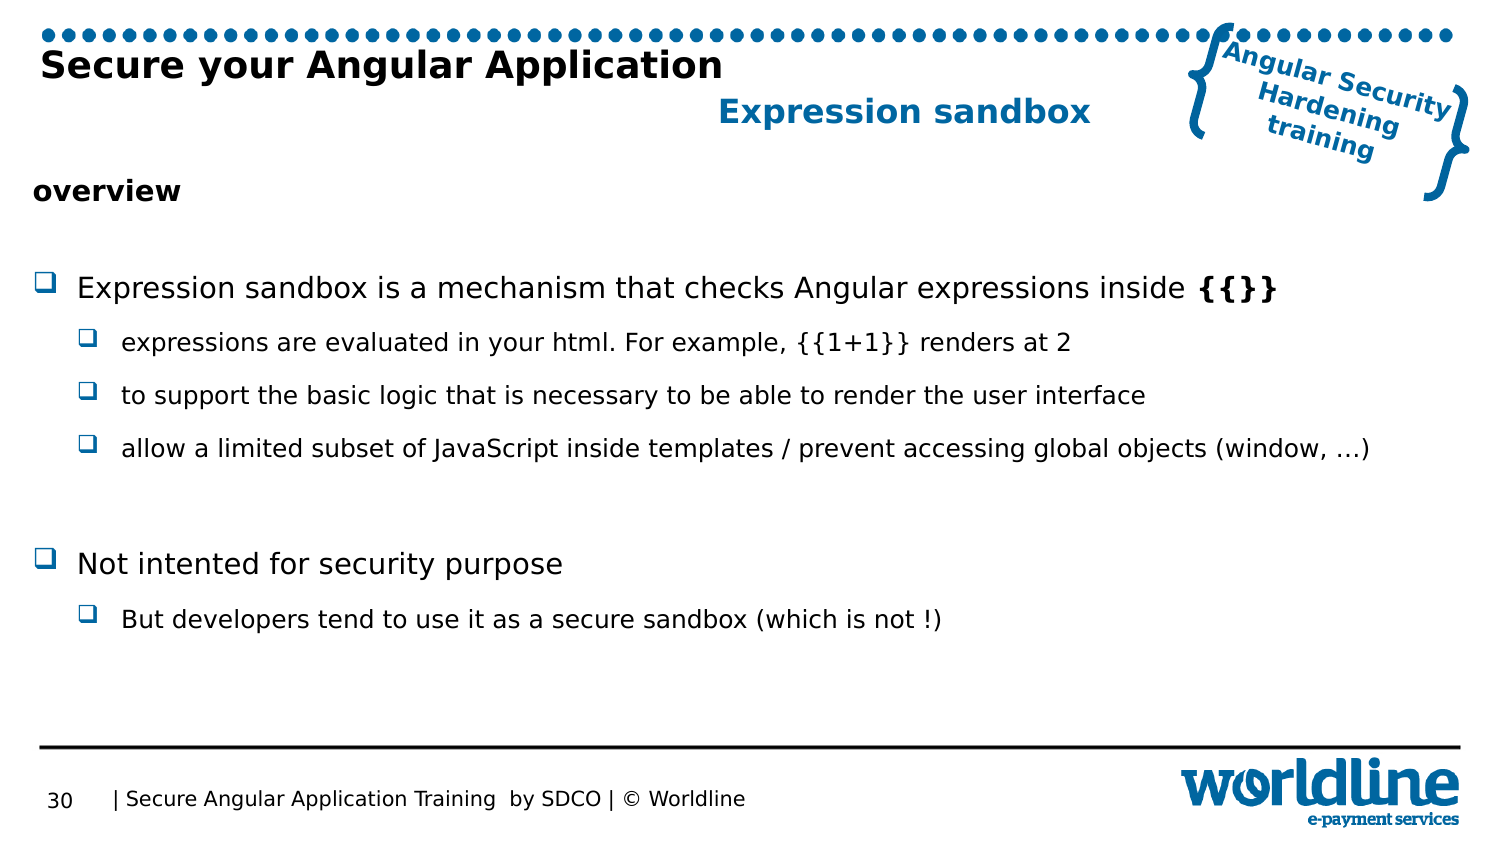

# Secure your Angular Application Expression sandbox
overview

Expression sandbox is a mechanism that checks Angular expressions inside {{}}
expressions are evaluated in your html. For example, {{1+1}} renders at 2
to support the basic logic that is necessary to be able to render the user interface
allow a limited subset of JavaScript inside templates / prevent accessing global objects (window, …)

Not intented for security purpose
But developers tend to use it as a secure sandbox (which is not !)

30